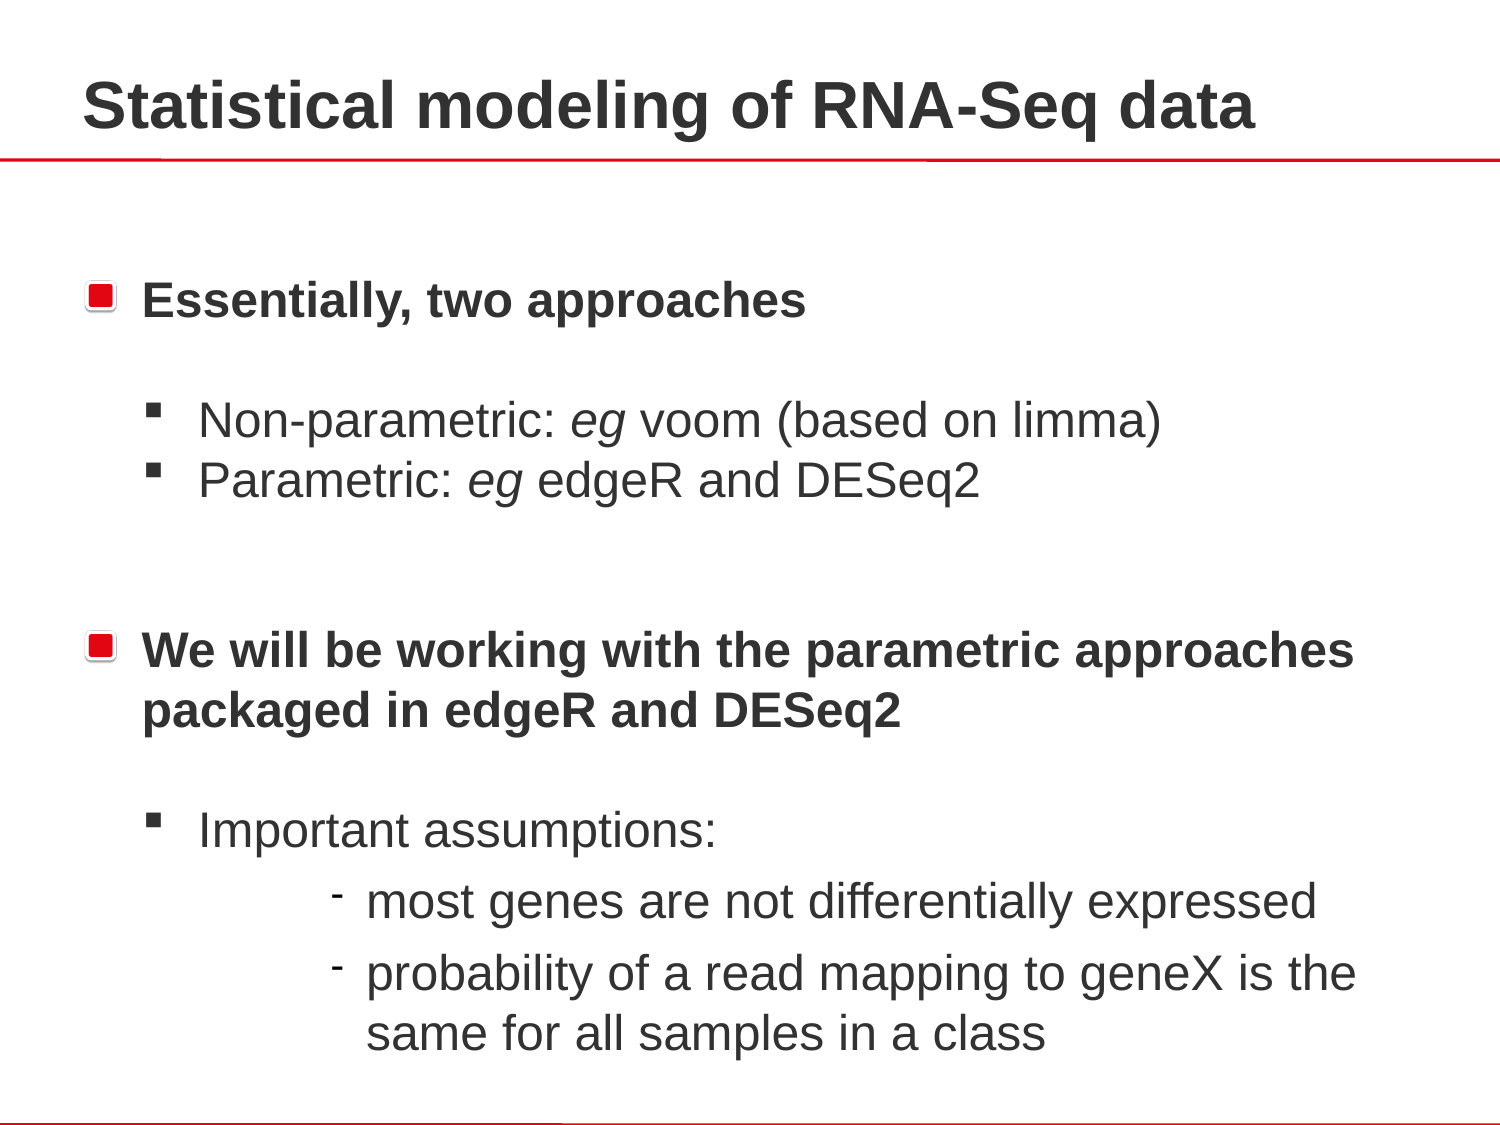

Statistical modeling of RNA-Seq data
Essentially, two approaches

Non-parametric: eg voom (based on limma)
Parametric: eg edgeR and DESeq2

We will be working with the parametric approaches packaged in edgeR and DESeq2

Important assumptions:
most genes are not differentially expressed
probability of a read mapping to geneX is the same for all samples in a class